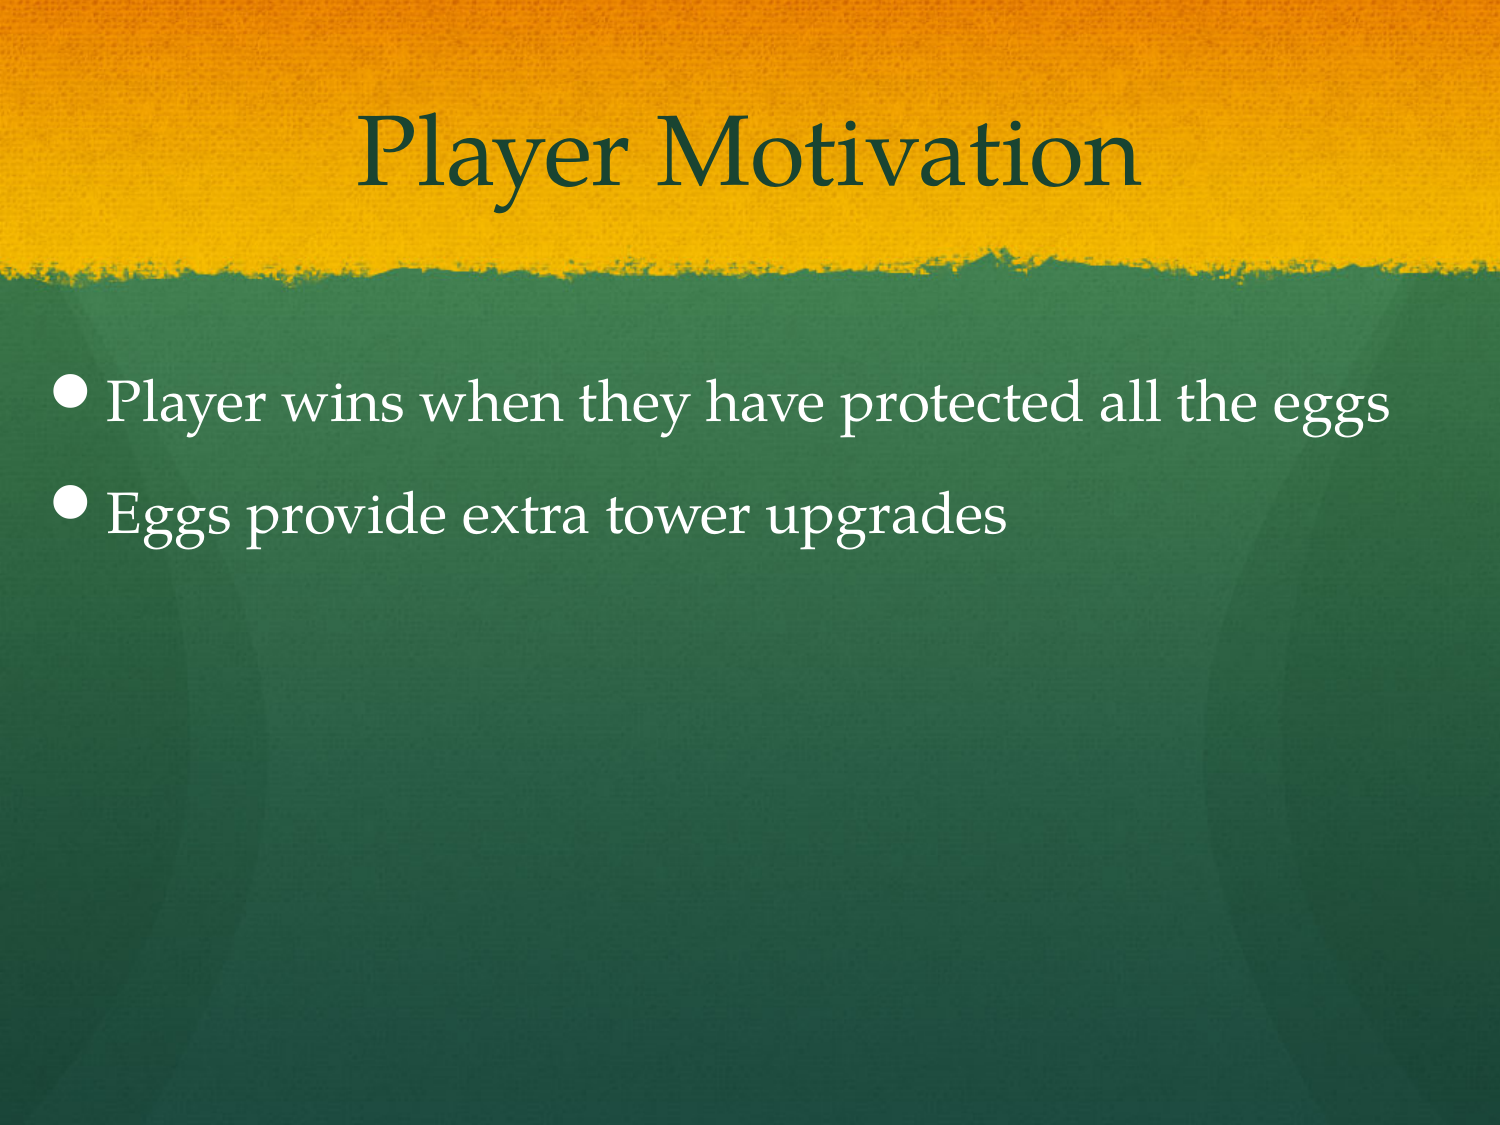

# Player Motivation
Player wins when they have protected all the eggs
Eggs provide extra tower upgrades